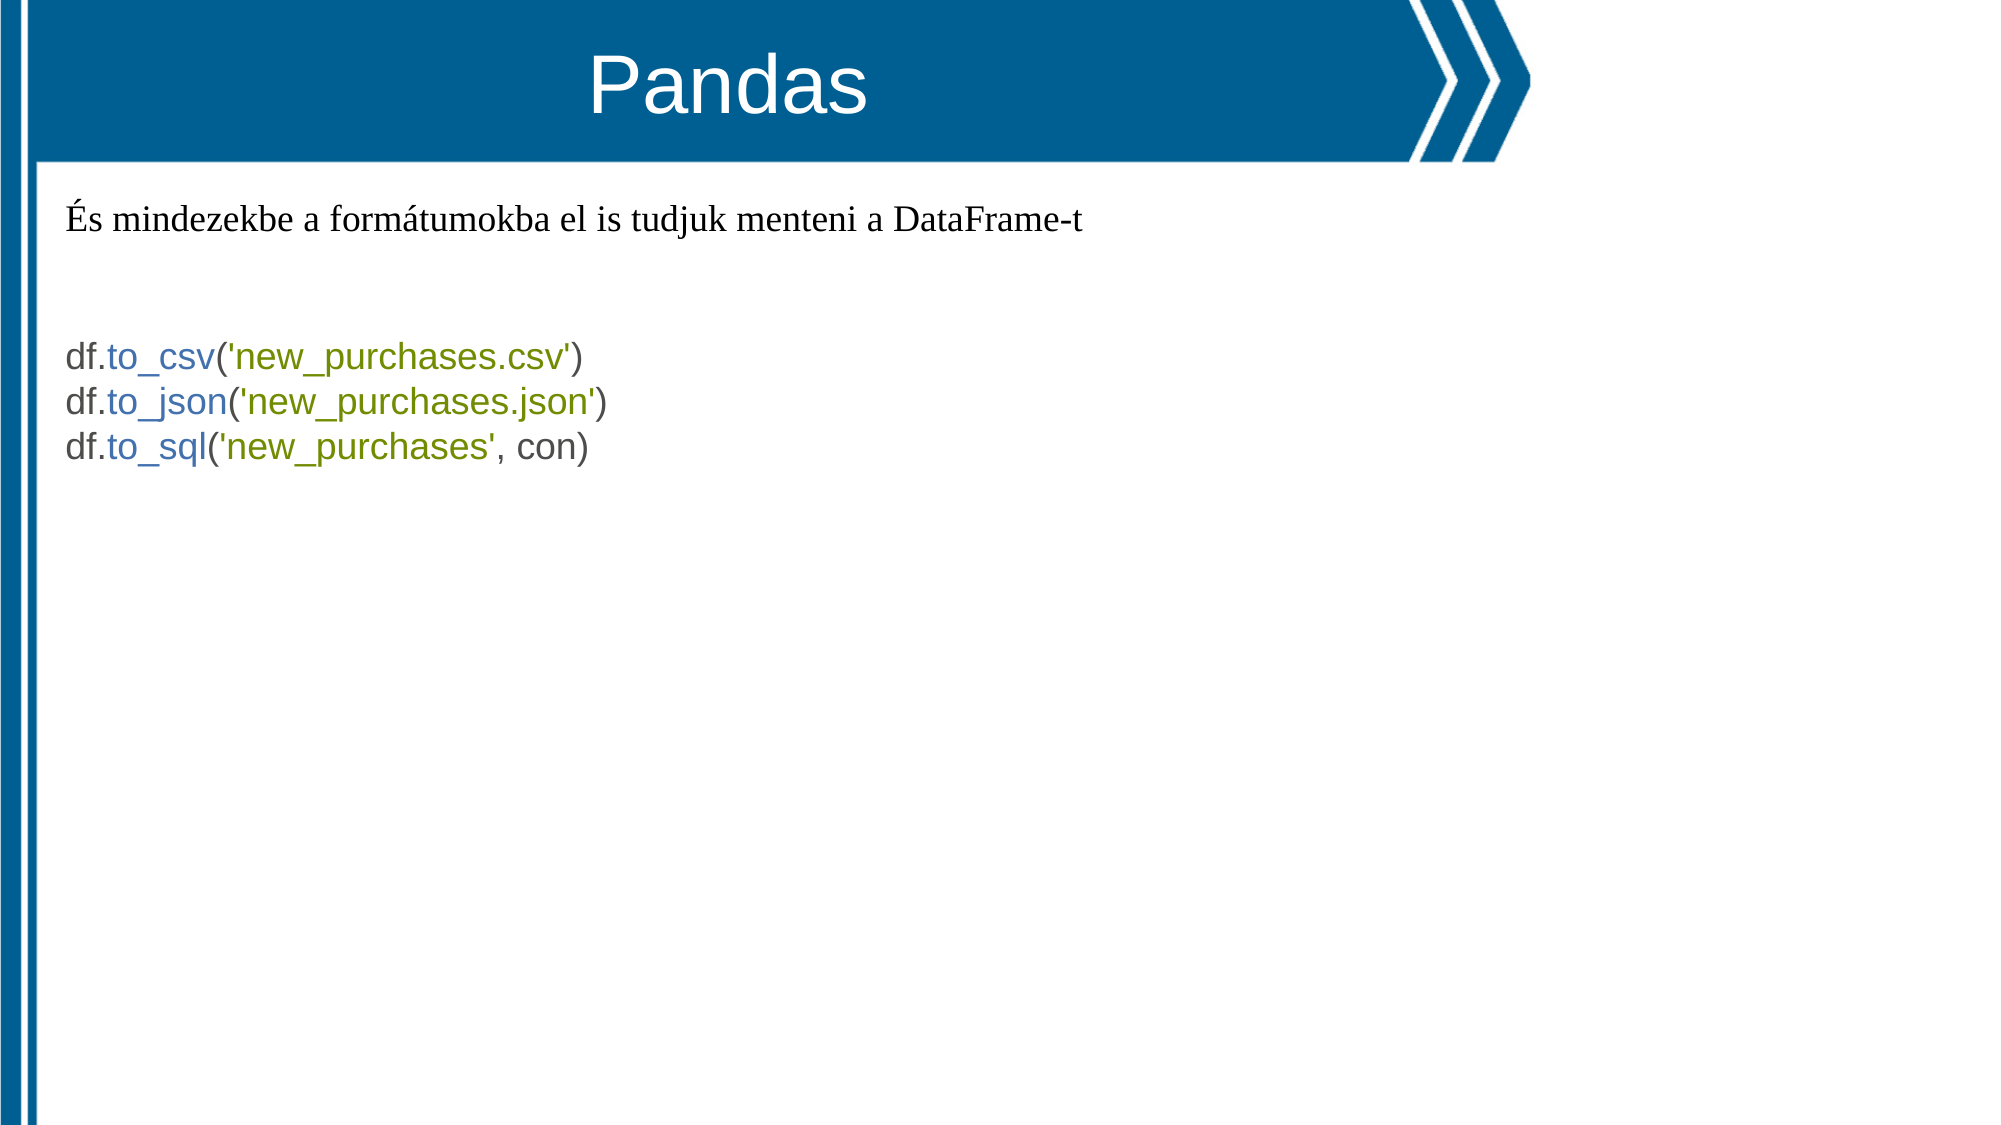

Pandas
És mindezekbe a formátumokba el is tudjuk menteni a DataFrame-t

df.to_csv('new_purchases.csv')
df.to_json('new_purchases.json')
df.to_sql('new_purchases', con)